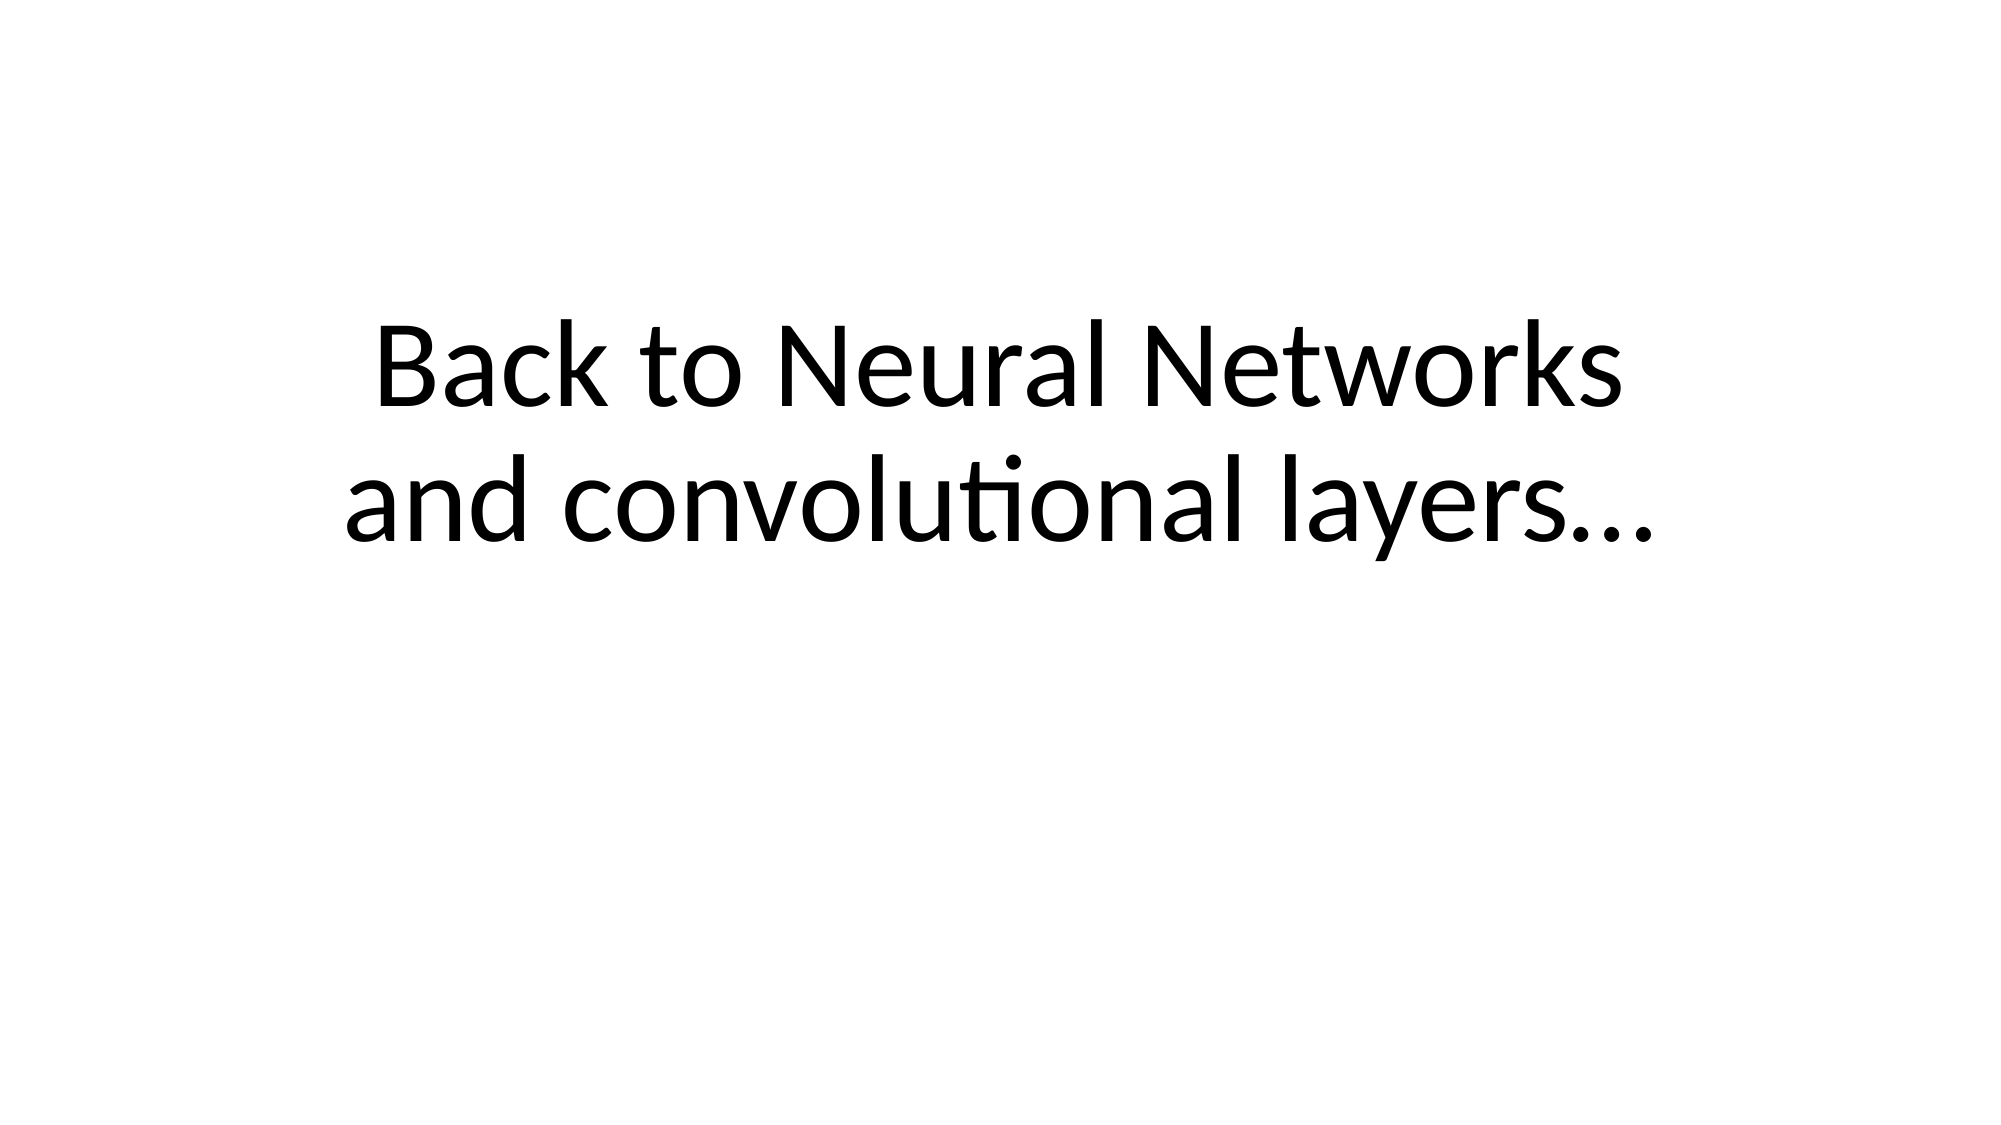

# Back to Neural Networks and convolutional layers…